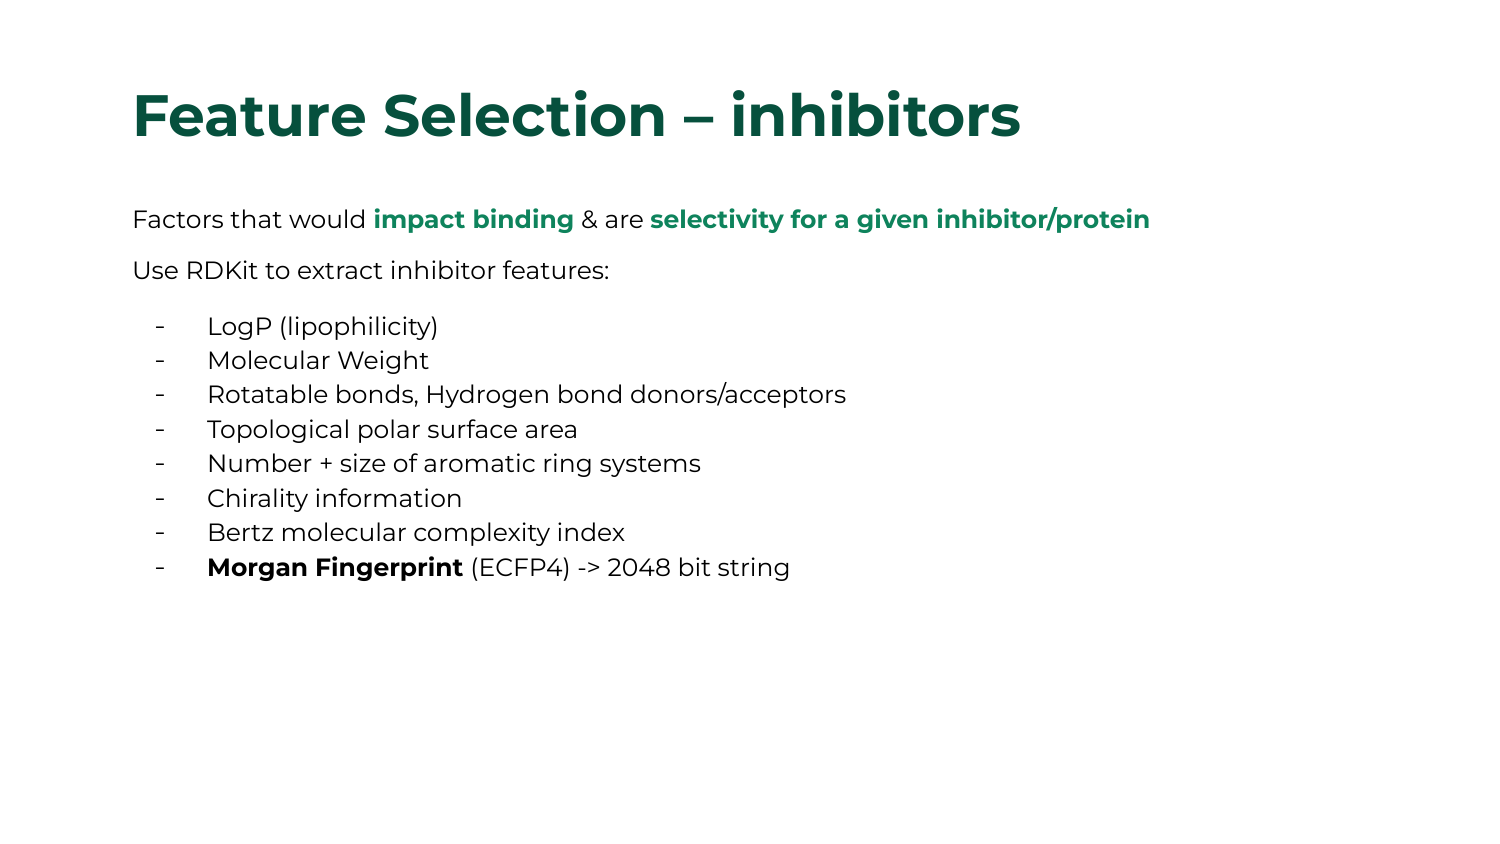

# Feature Selection – inhibitors
Factors that would impact binding & are selectivity for a given inhibitor/protein
Use RDKit to extract inhibitor features:
LogP (lipophilicity)
Molecular Weight
Rotatable bonds, Hydrogen bond donors/acceptors
Topological polar surface area
Number + size of aromatic ring systems
Chirality information
Bertz molecular complexity index
Morgan Fingerprint (ECFP4) -> 2048 bit string